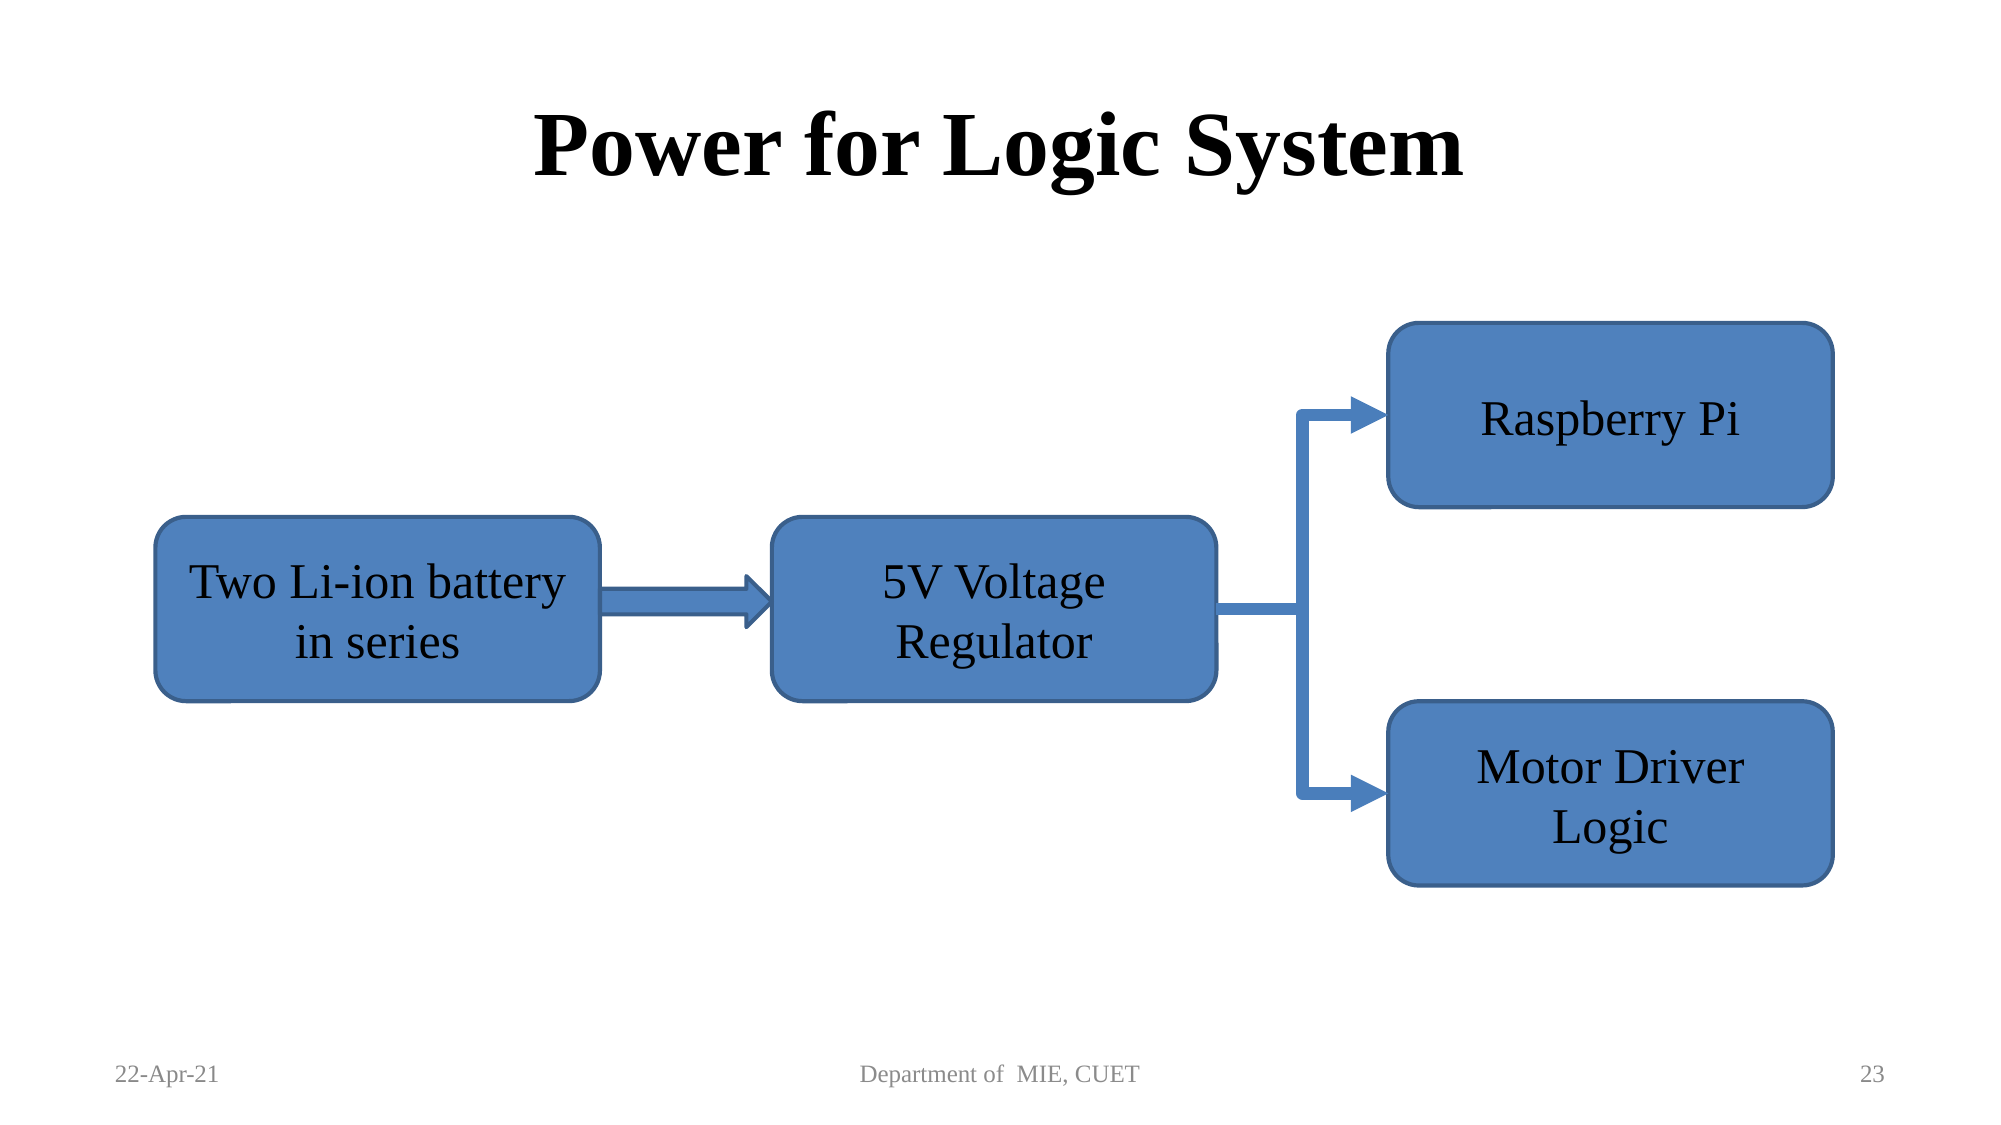

# Power for Logic System
Raspberry Pi
Two Li-ion battery in series
5V Voltage Regulator

Motor Driver Logic
22-Apr-21
Department of  MIE, CUET
23